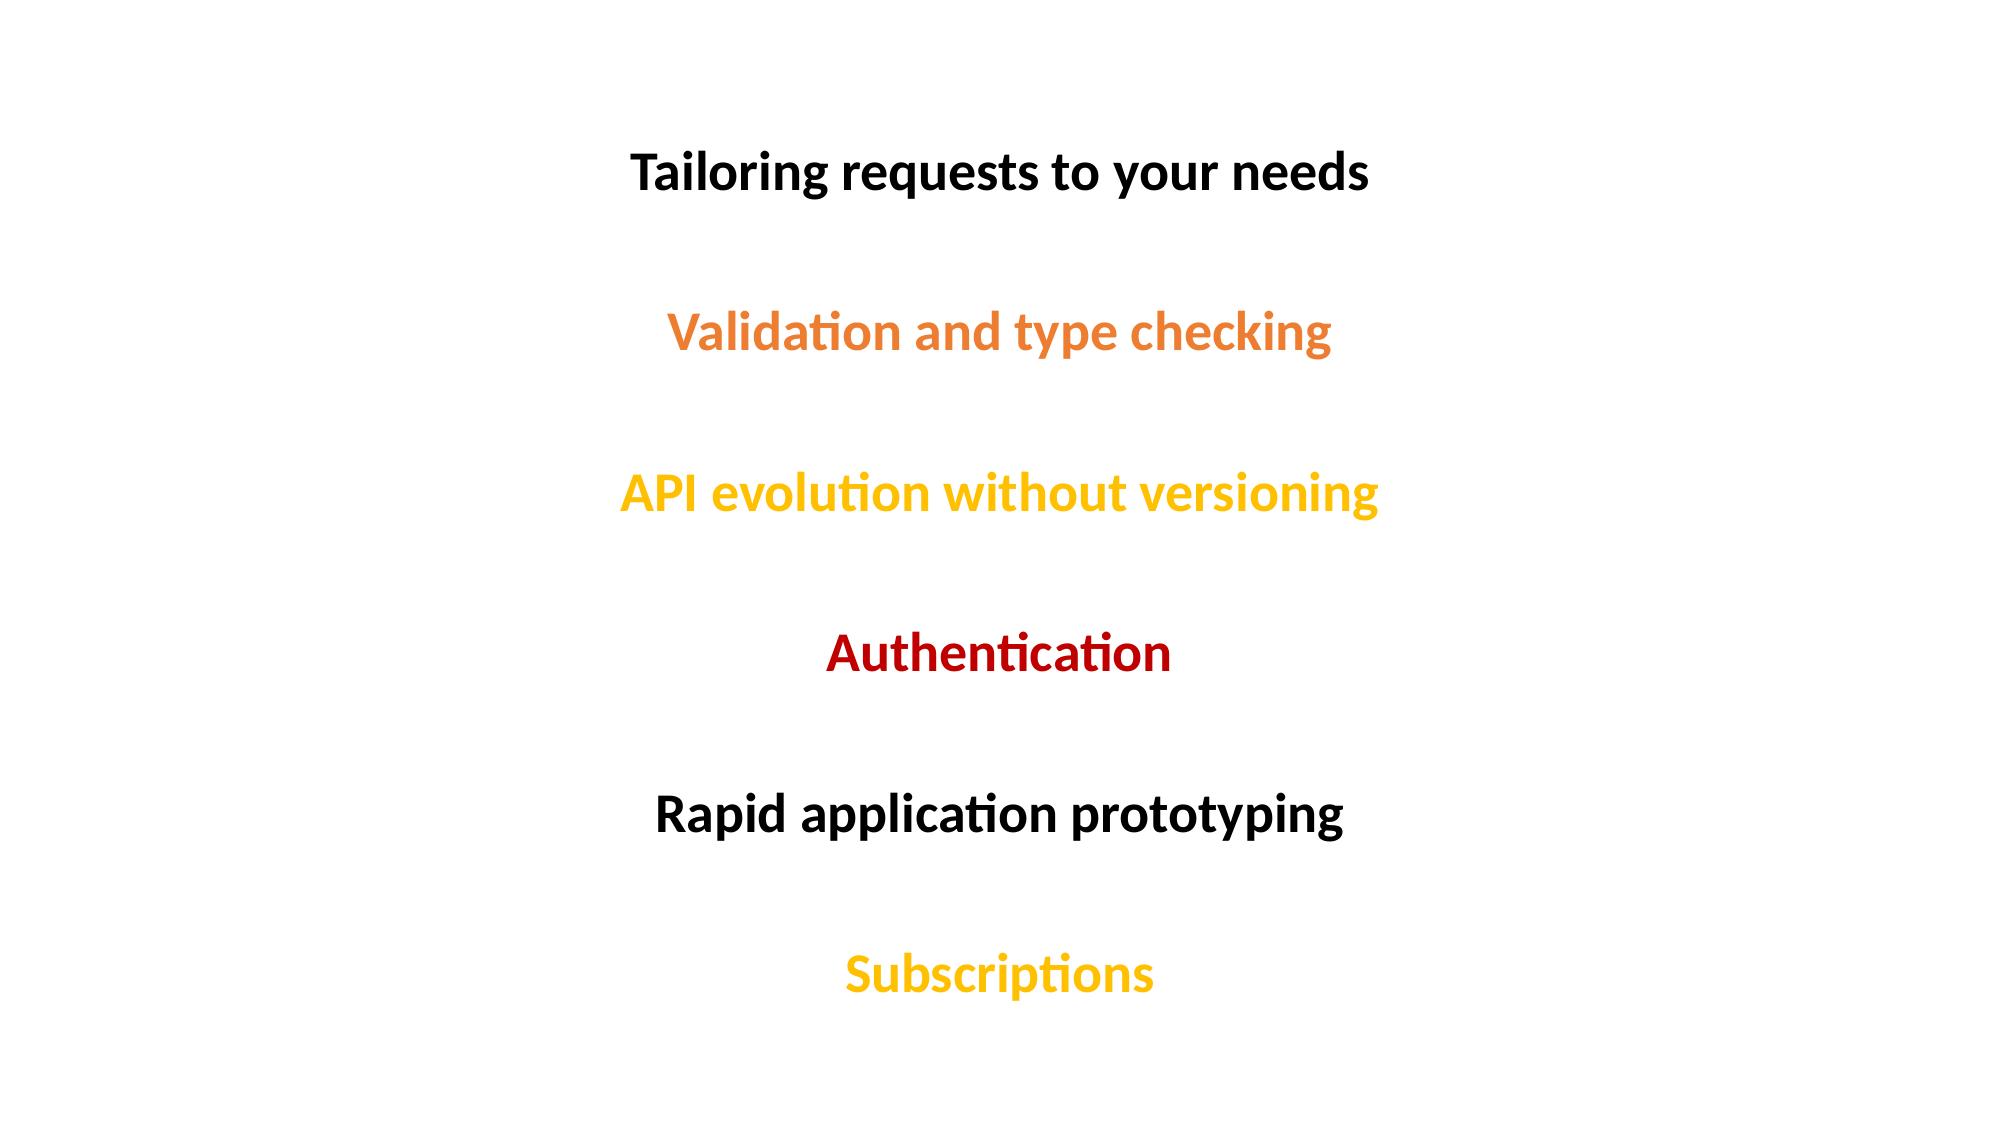

Tailoring requests to your needs

Validation and type checking

API evolution without versioning

Authentication

Rapid application prototyping

Subscriptions